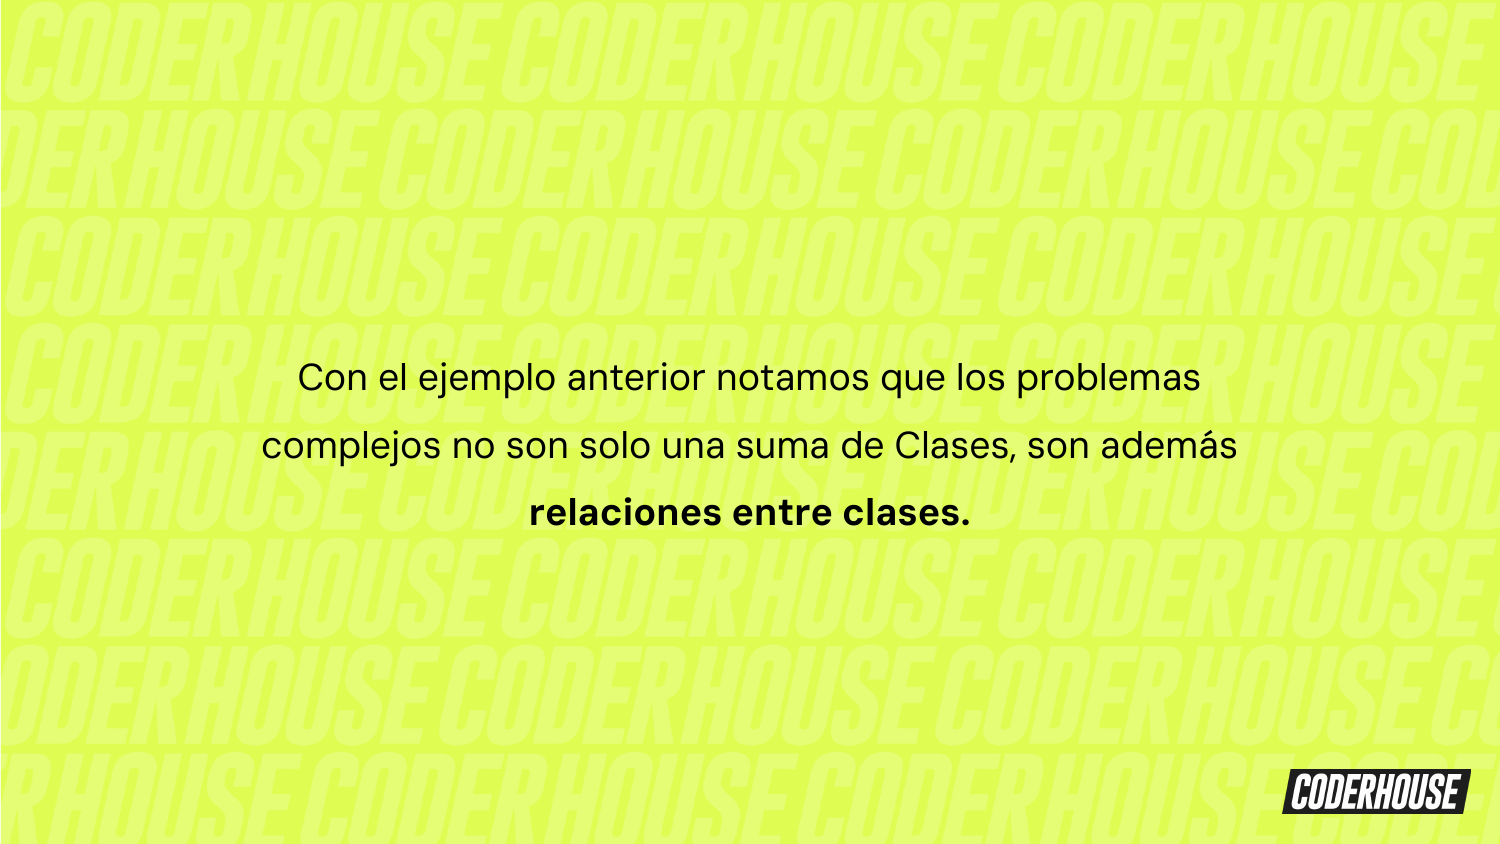

Con el ejemplo anterior notamos que los problemas complejos no son solo una suma de Clases, son además relaciones entre clases.